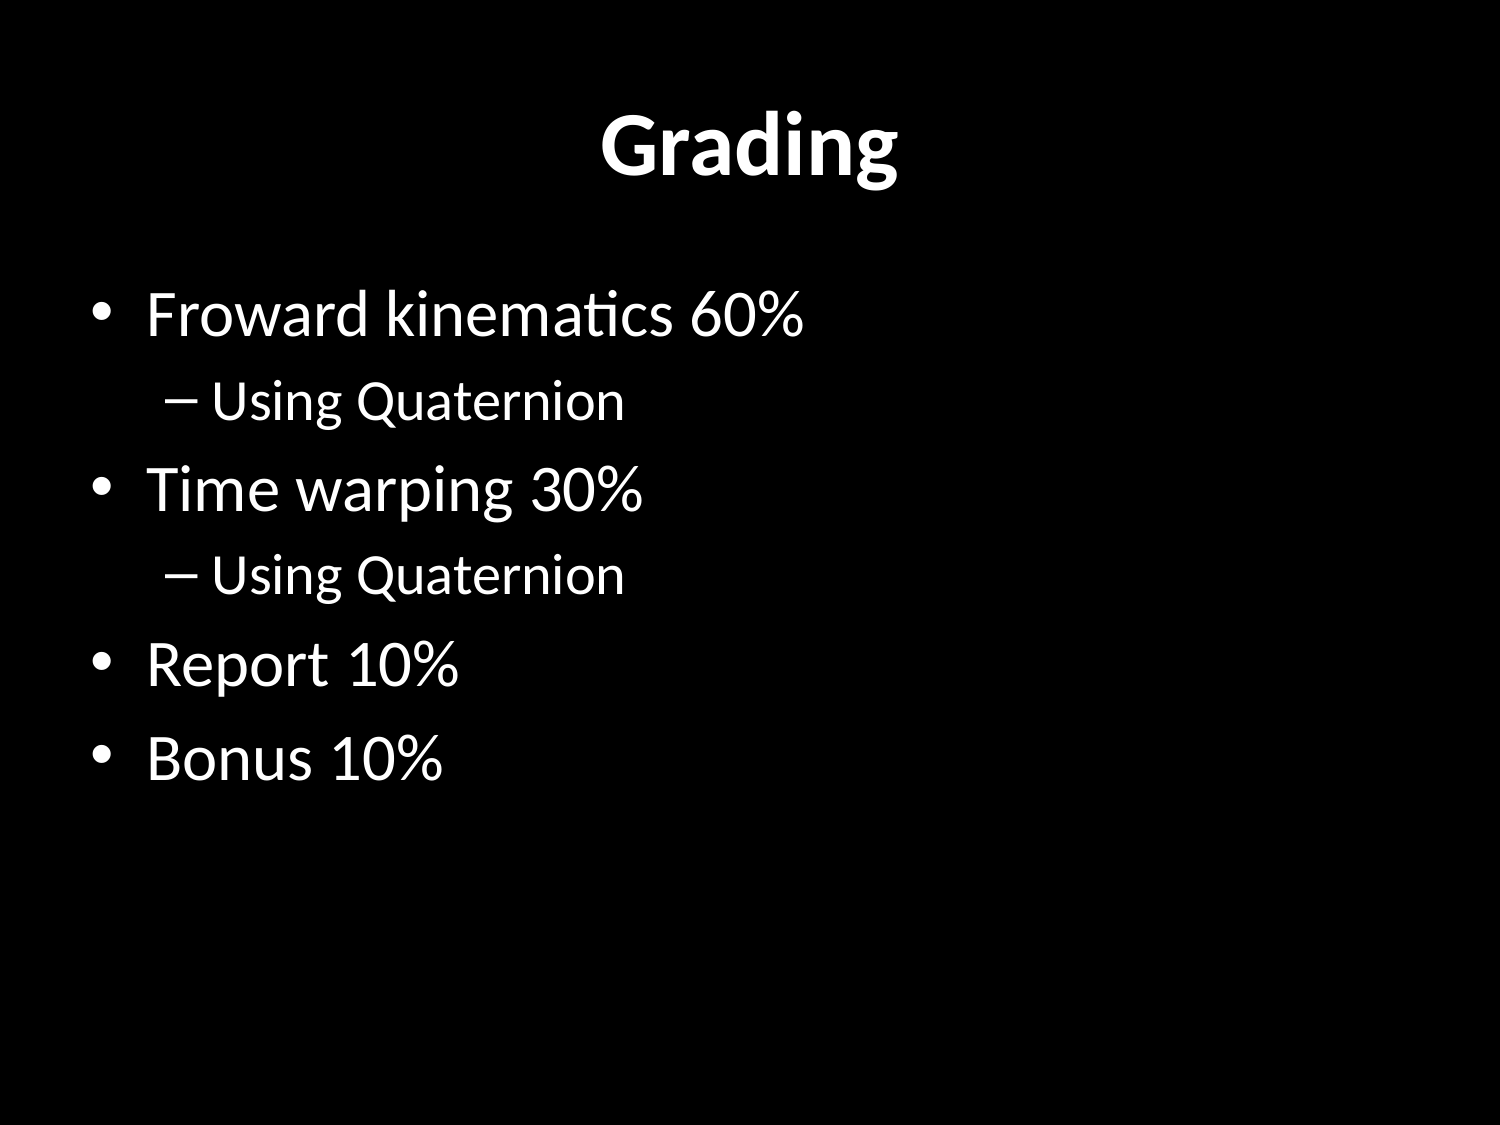

# Grading
Froward kinematics 60%
Using Quaternion
Time warping 30%
Using Quaternion
Report 10%
Bonus 10%